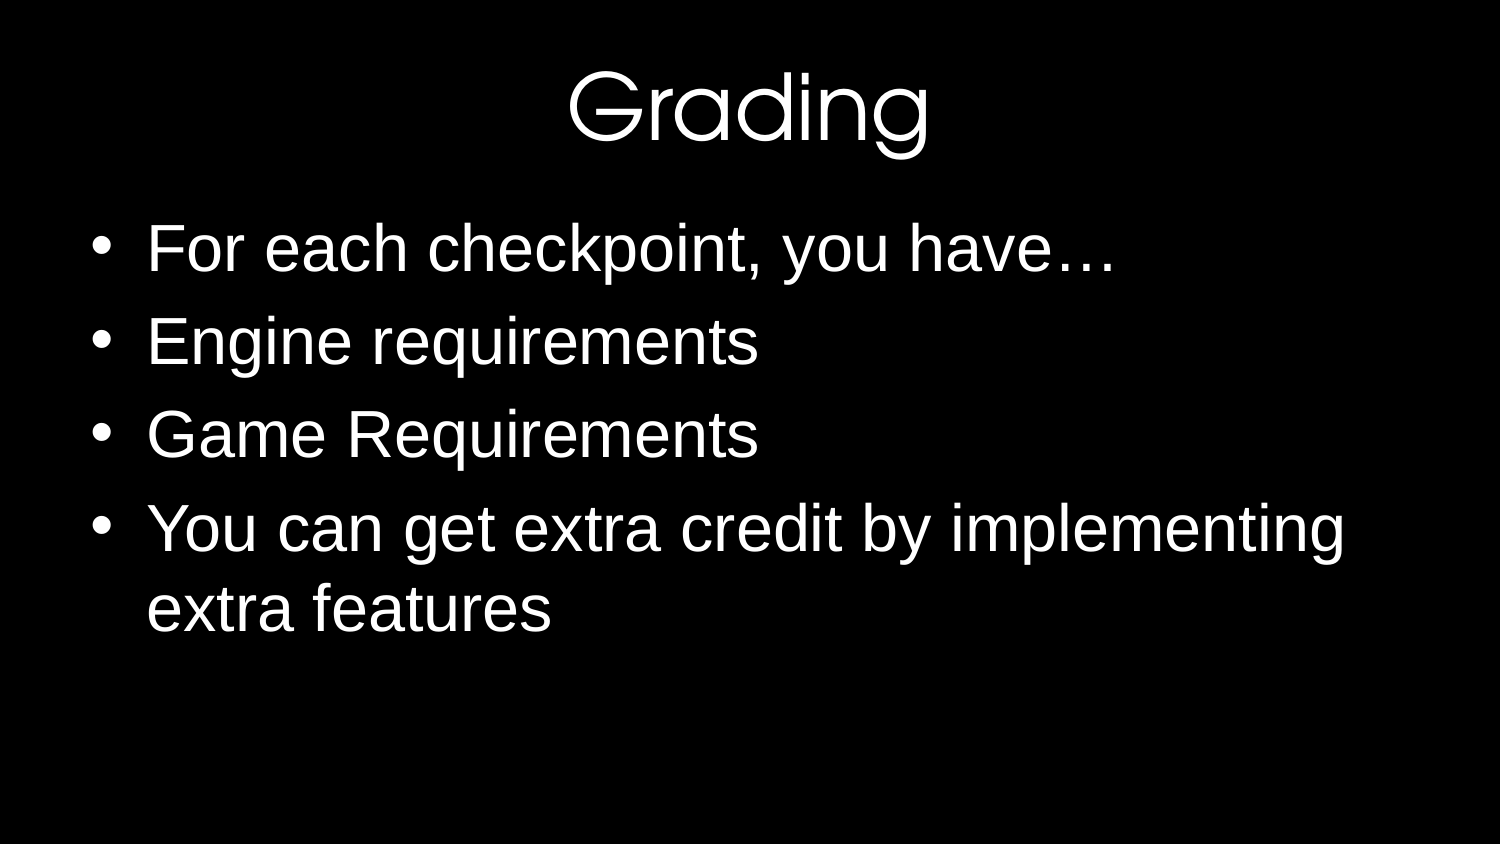

# Grading
For each checkpoint, you have…
Engine requirements
Game Requirements
You can get extra credit by implementing extra features